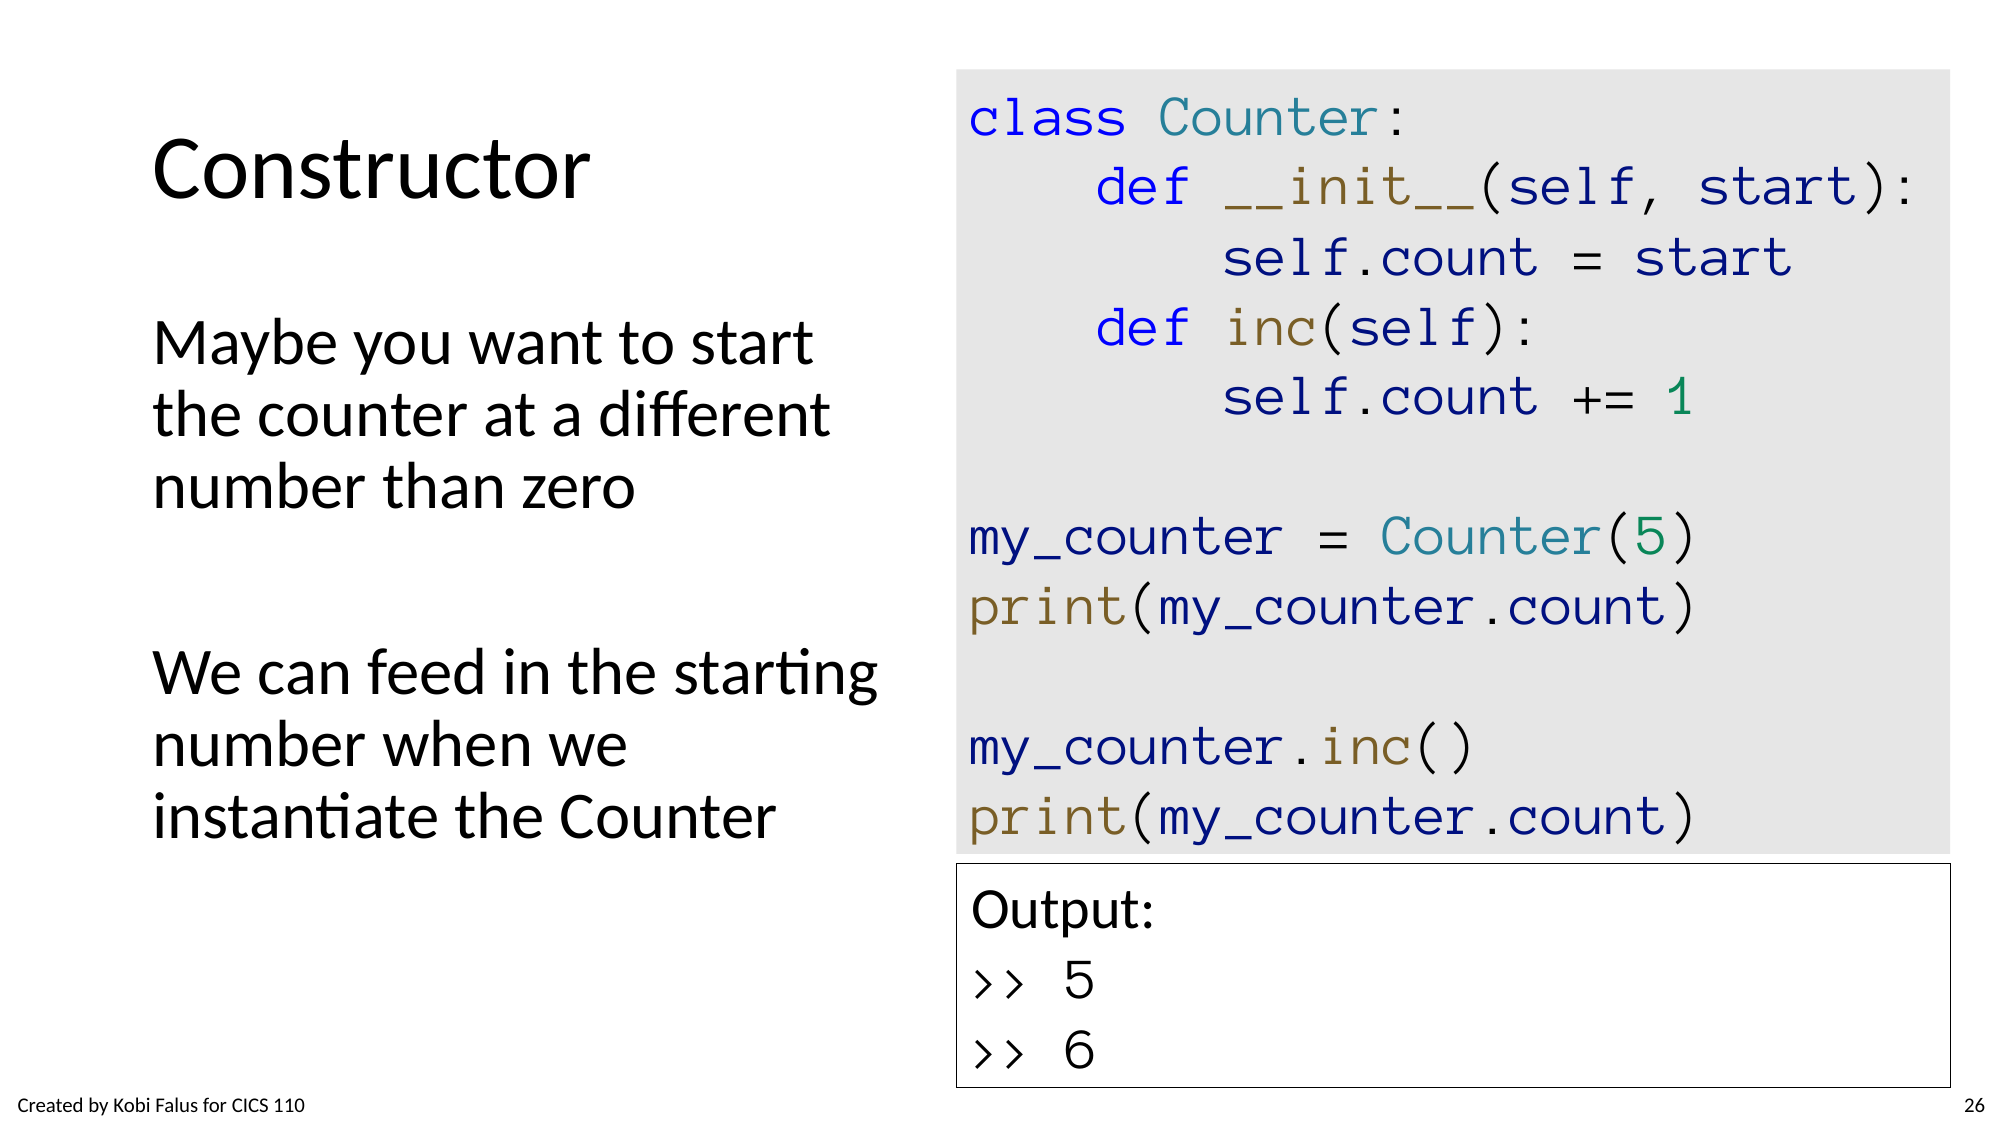

# Constructor
class Counter:
    def __init__(self, start):
        self.count = start
    def inc(self):
        self.count += 1
my_counter = Counter(5)
print(my_counter.count)
my_counter.inc()
print(my_counter.count)
Maybe you want to start the counter at a different number than zero

We can feed in the starting number when we instantiate the Counter
Output:
>> 5
>> 6